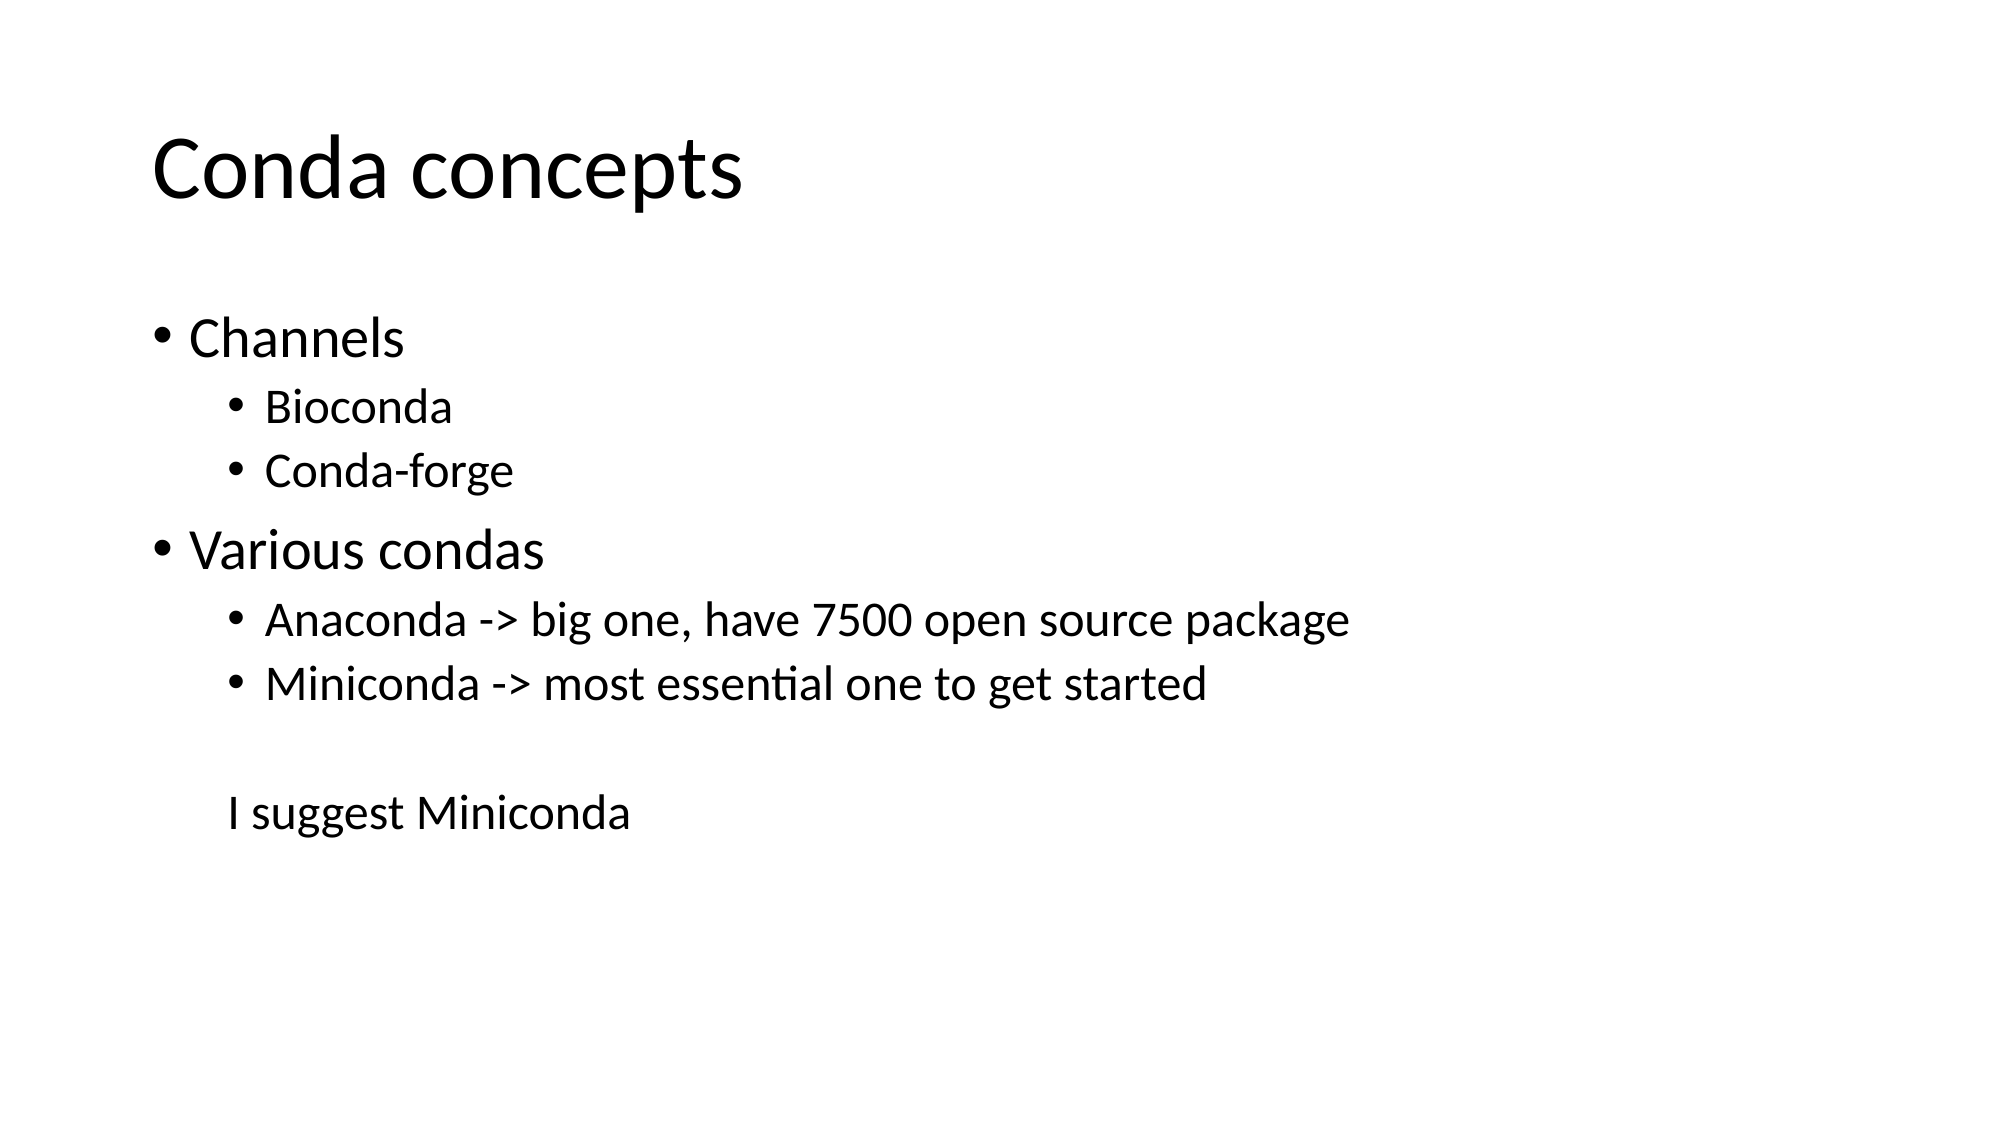

# Conda concepts
Channels
Bioconda
Conda-forge
Various condas
Anaconda -> big one, have 7500 open source package
Miniconda -> most essential one to get started

I suggest Miniconda